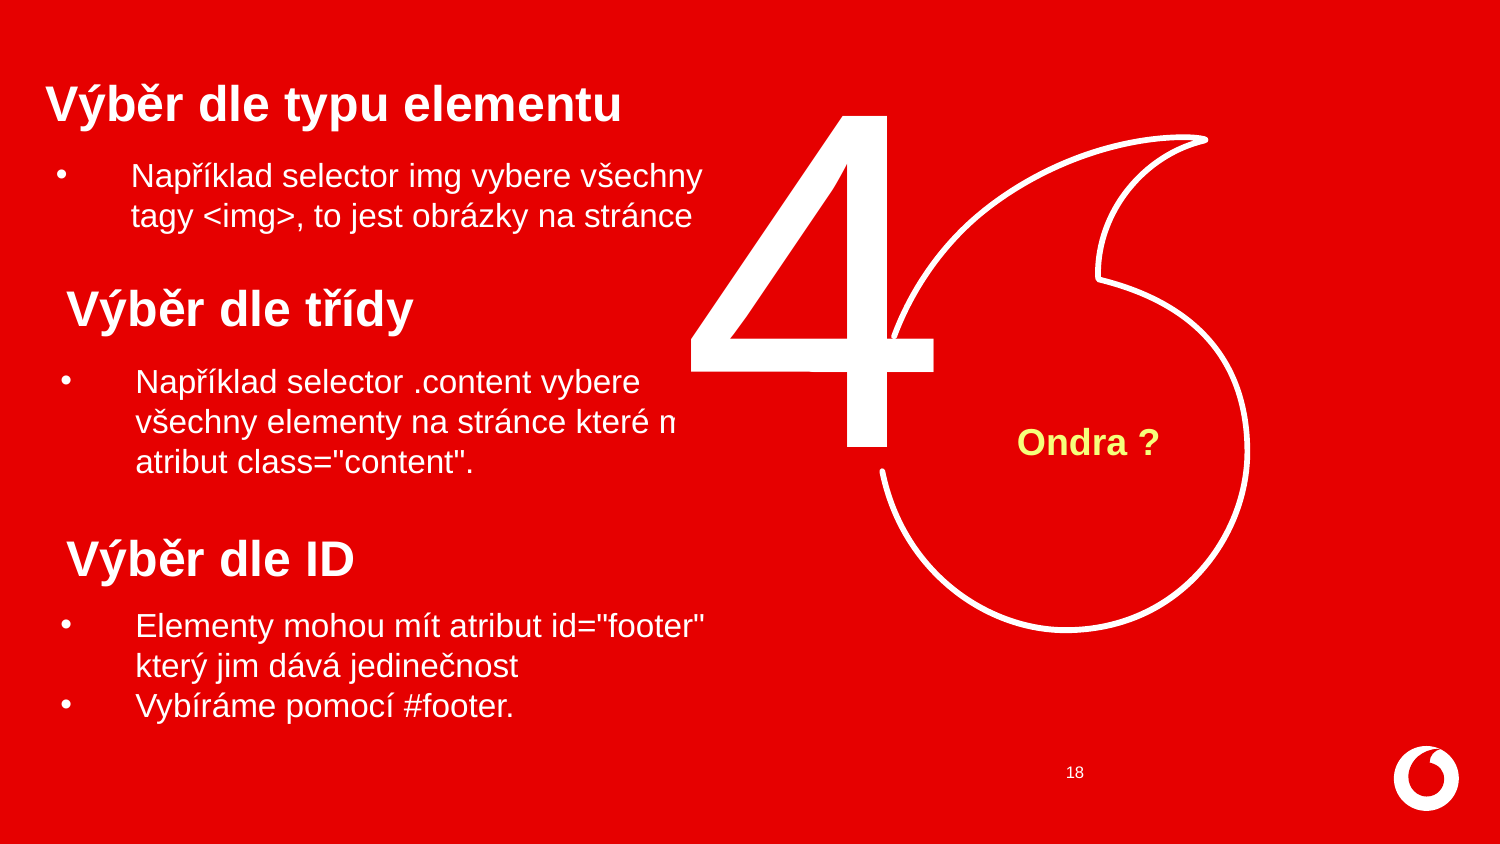

7 July 2023
4
# Výběr dle typu elementu
Například selector img vybere všechny tagy <img>, to jest obrázky na stránce
Výběr dle třídy
Například selector .content vybere všechny elementy na stránce které mají atribut class="content".

Ondra ?
Výběr dle ID
Elementy mohou mít atribut id="footer" který jim dává jedinečnost
Vybíráme pomocí #footer.

18